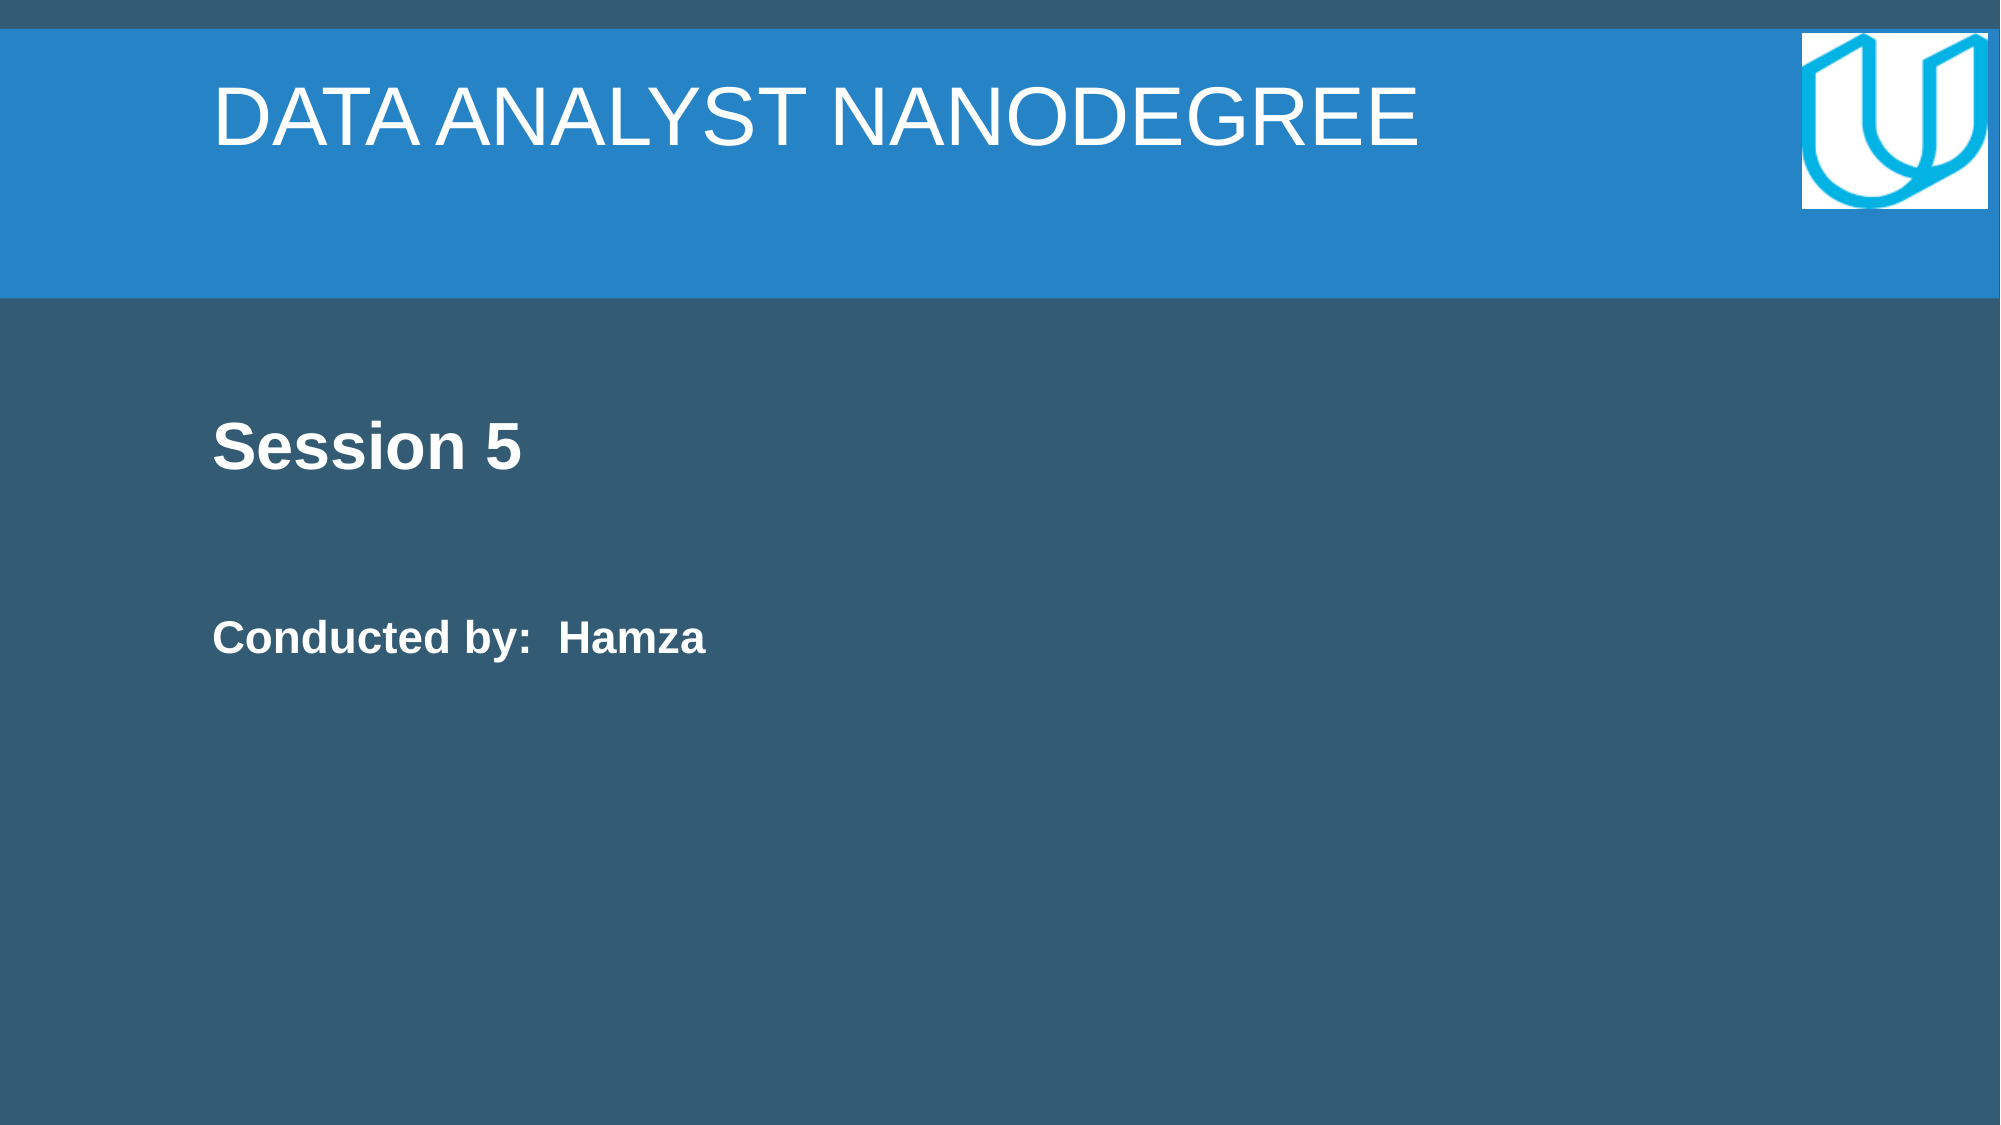

DATA ANALYST NANODEGREE

Session 5

Conducted by:  Hamza